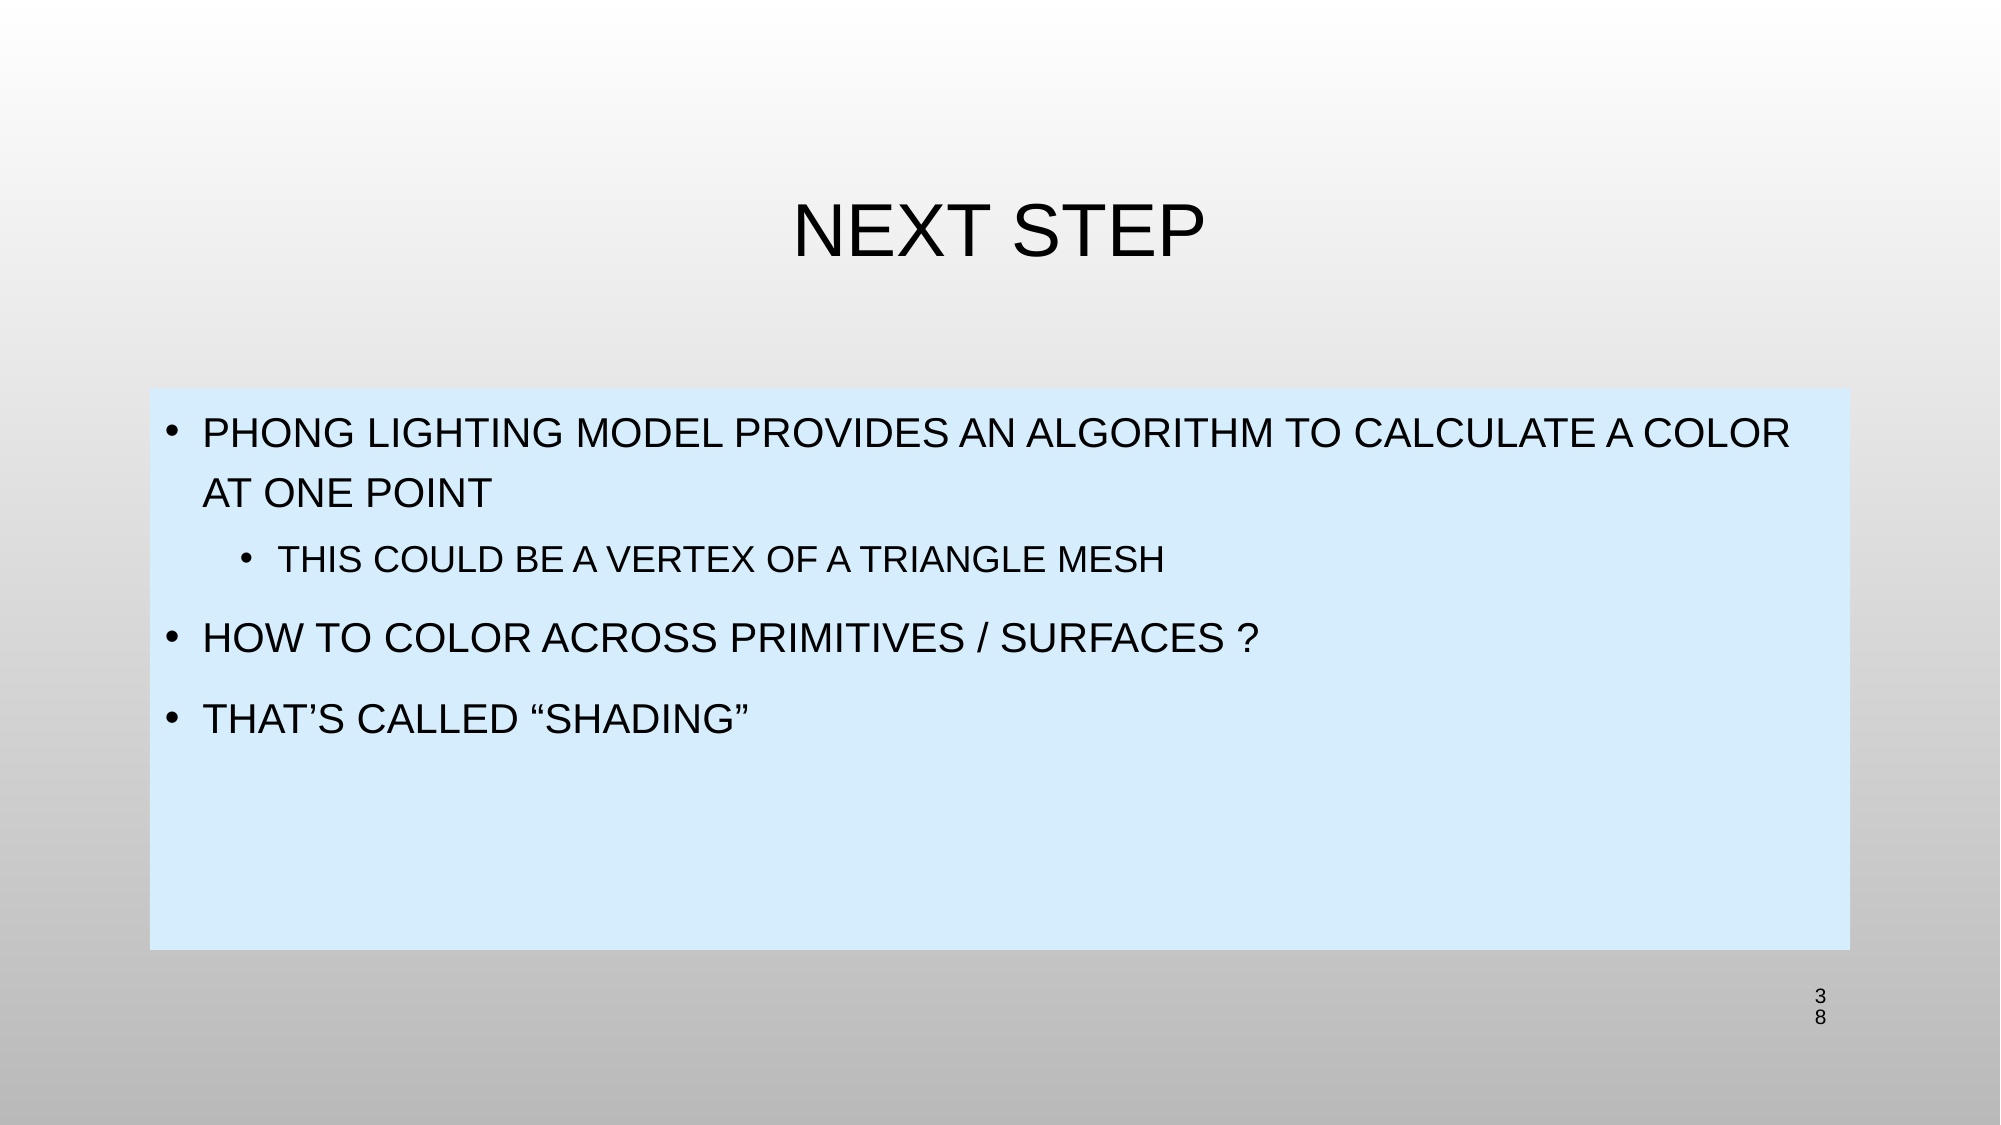

# Next Step
Phong lighting model provides an algorithm to calculate a color at one point
This could be a vertex of a triangle mesh
How to color across primitives / surfaces ?
That’s called “shading”
38